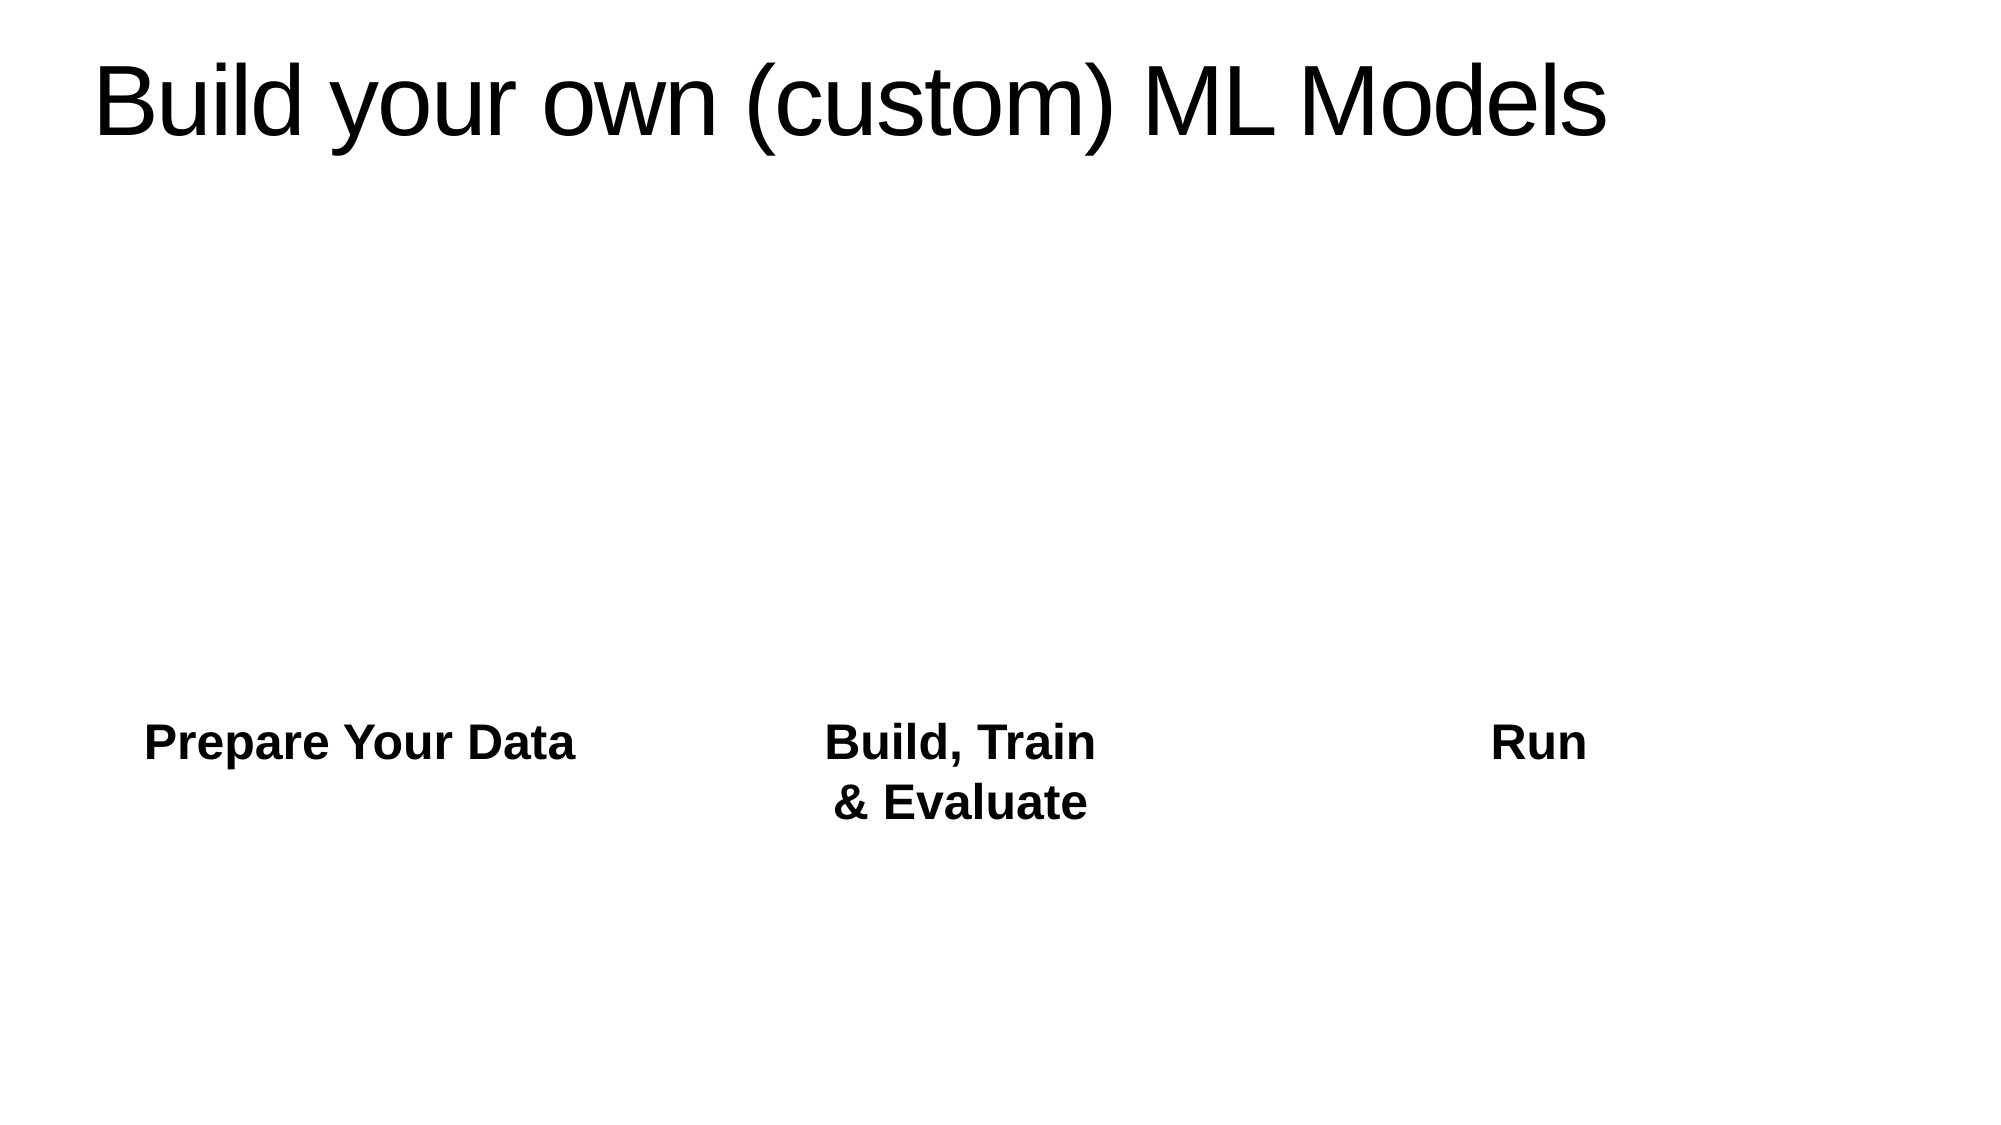

# Build your own (custom) ML Models

Run
Prepare Your Data
Build, Train
& Evaluate
Full Control / Harder
Easy / Less Control